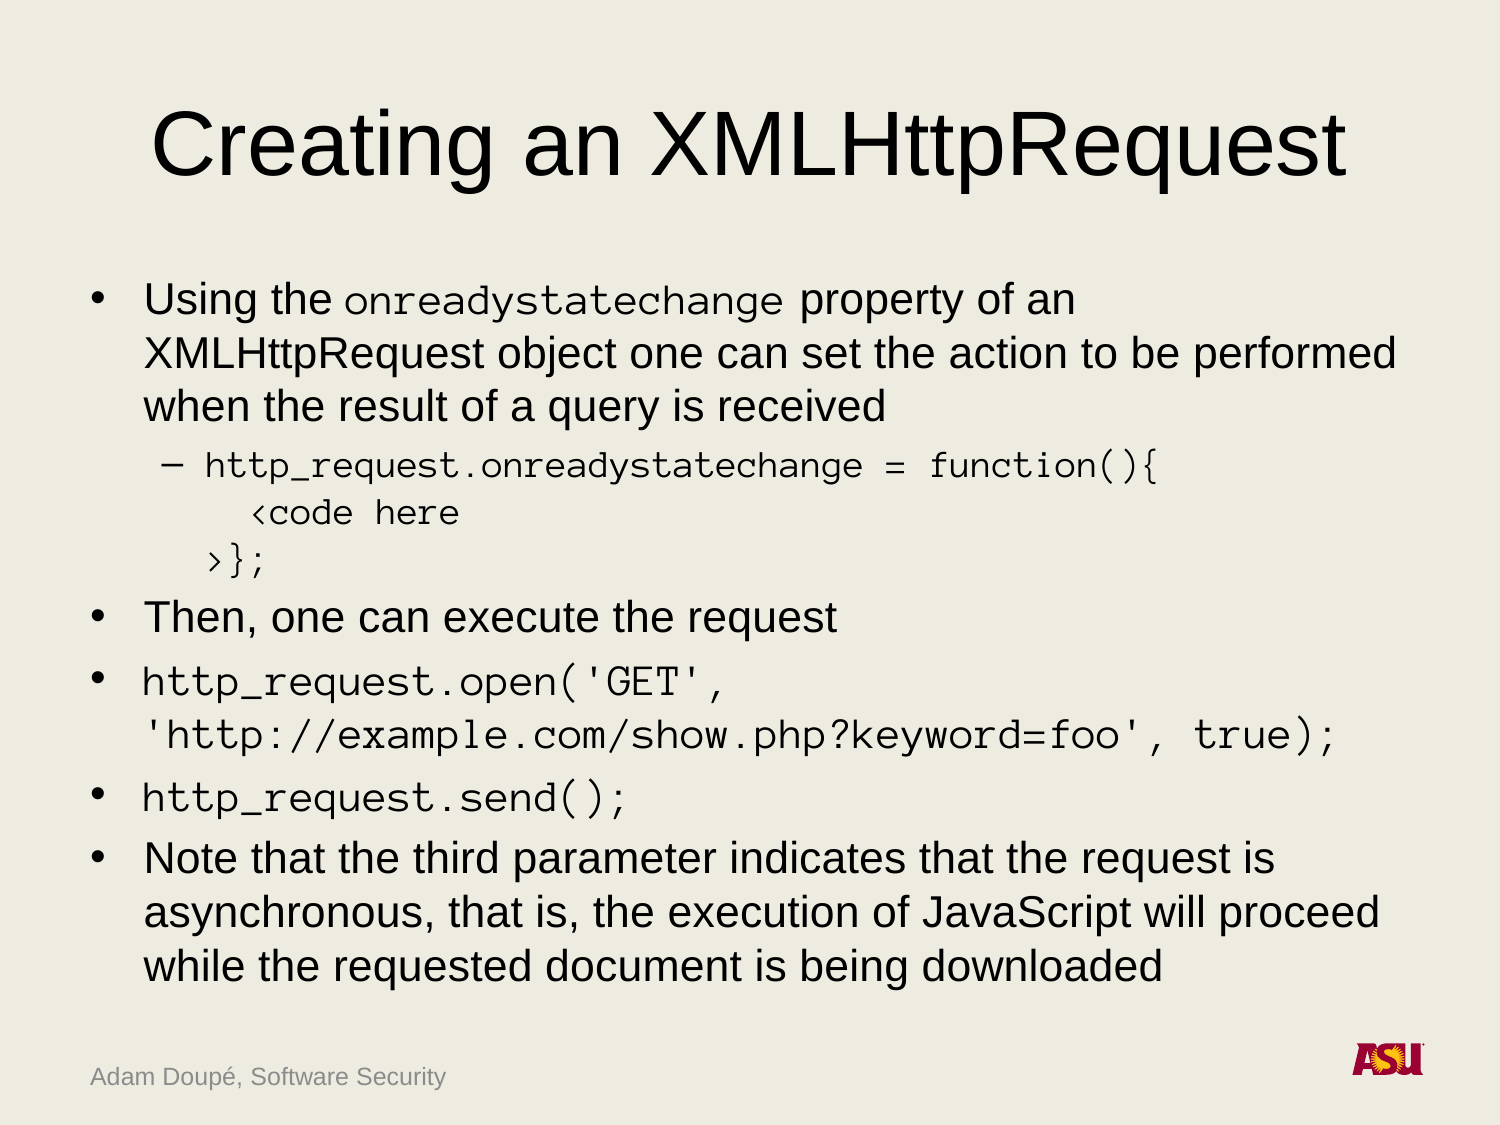

# Creating an XMLHttpRequest
Using the onreadystatechange property of an XMLHttpRequest object one can set the action to be performed when the result of a query is received
http_request.onreadystatechange = function(){
  <code here
>};
Then, one can execute the request
http_request.open('GET', 'http://example.com/show.php?keyword=foo', true);
http_request.send();
Note that the third parameter indicates that the request is asynchronous, that is, the execution of JavaScript will proceed while the requested document is being downloaded